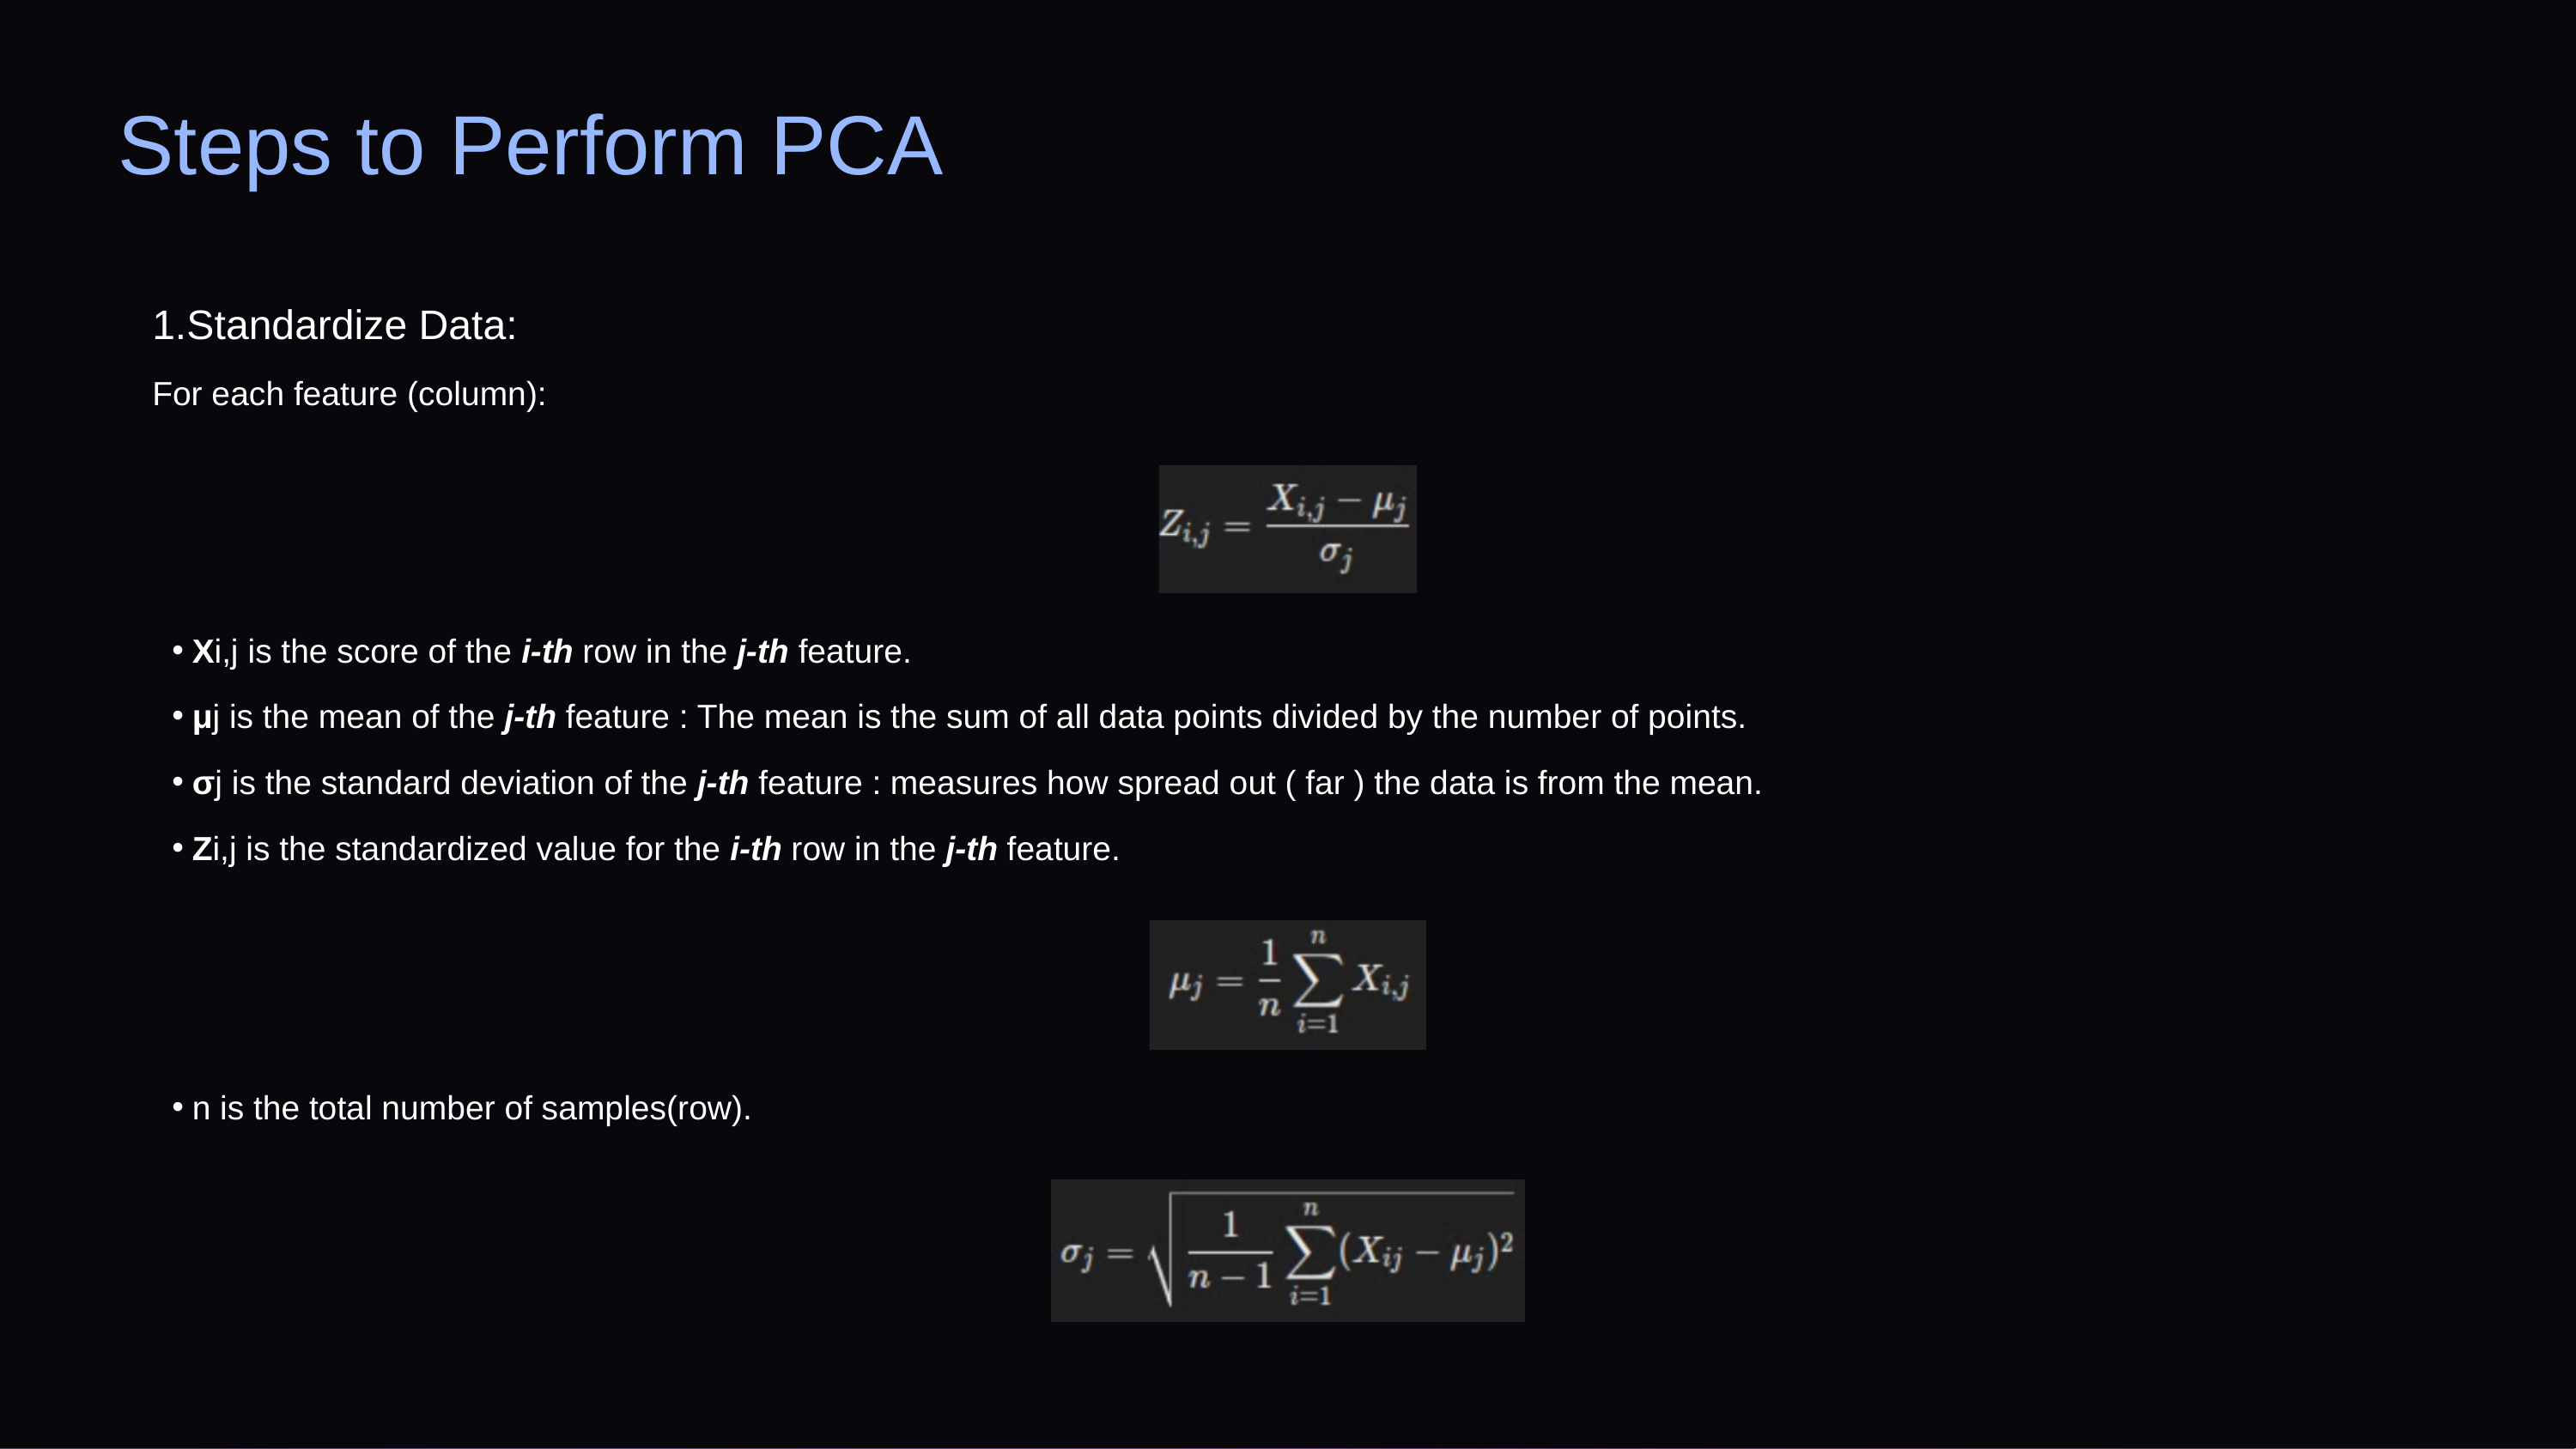

Steps to Perform PCA

1.Standardize Data:
For each feature (column):

Xi,j​ is the score of the i-th row in the j-th feature.
μj​ is the mean of the j-th feature : The mean is the sum of all data points divided by the number of points.
σj​ is the standard deviation of the j-th feature : measures how spread out ( far ) the data is from the mean.
Zi,j​ is the standardized value for the i-th row in the j-th feature.

n is the total number of samples(row).